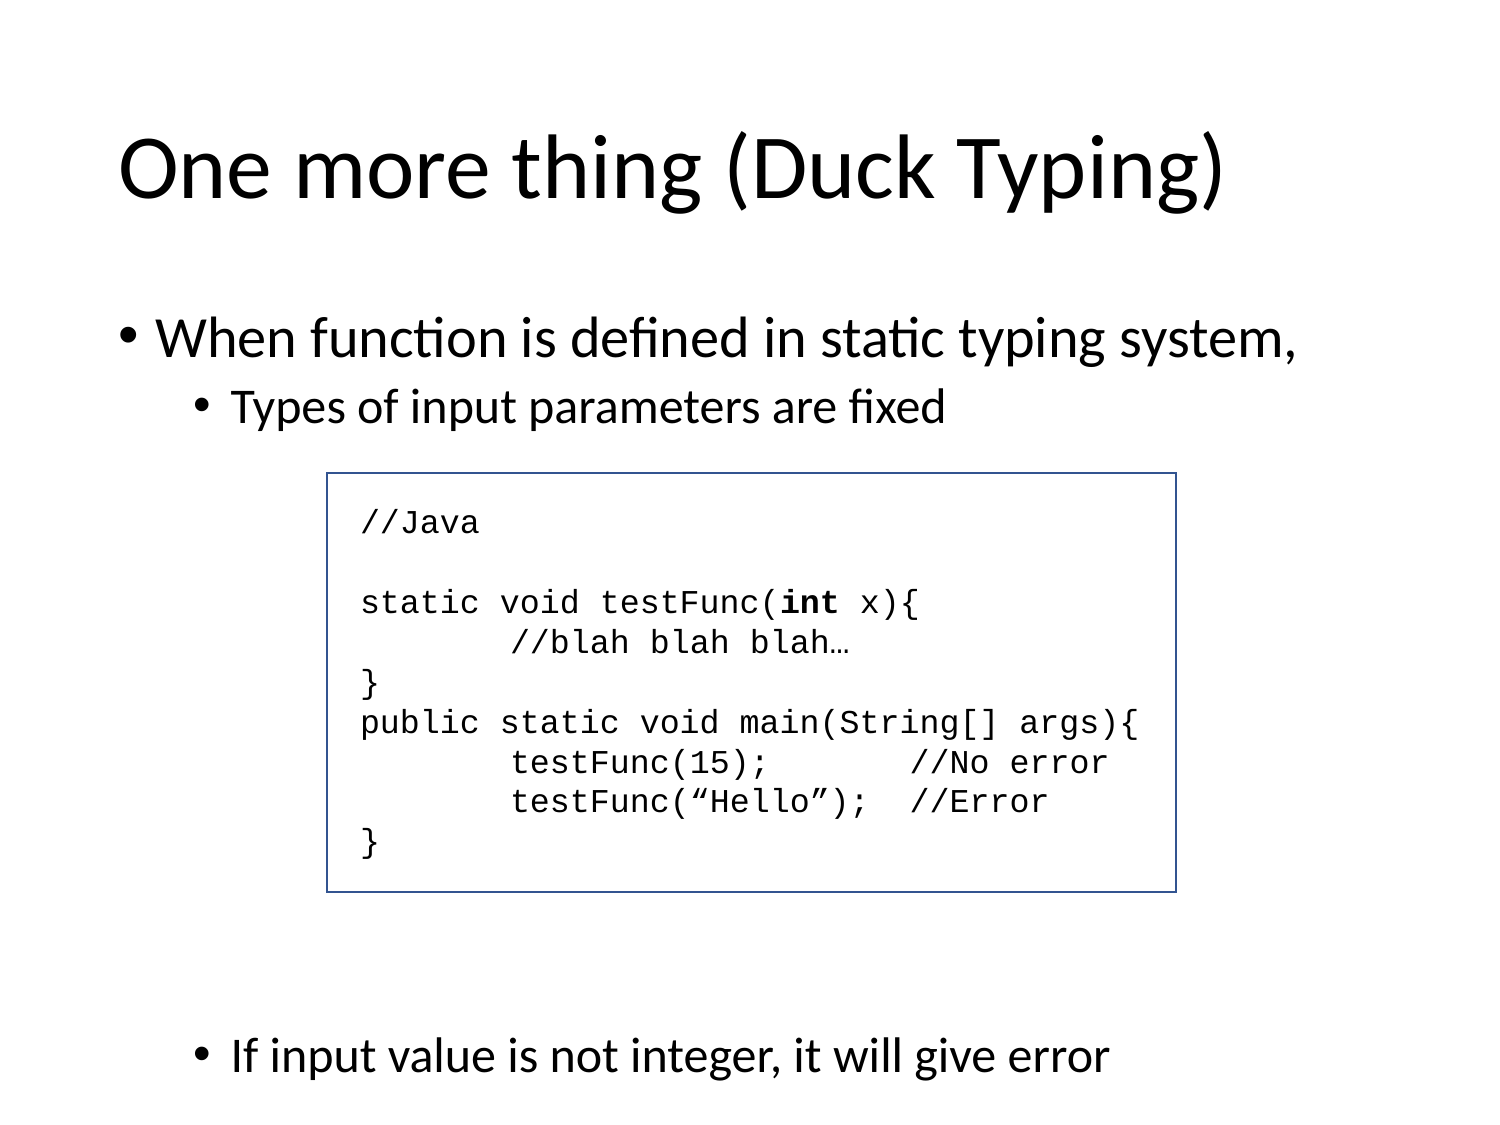

# One more thing (Duck Typing)
When function is defined in static typing system,
Types of input parameters are fixed

If input value is not integer, it will give error

//Java

static void testFunc(int x){
	//blah blah blah…
}
public static void main(String[] args){
	testFunc(15);       //No error
	testFunc(“Hello”);  //Error
}